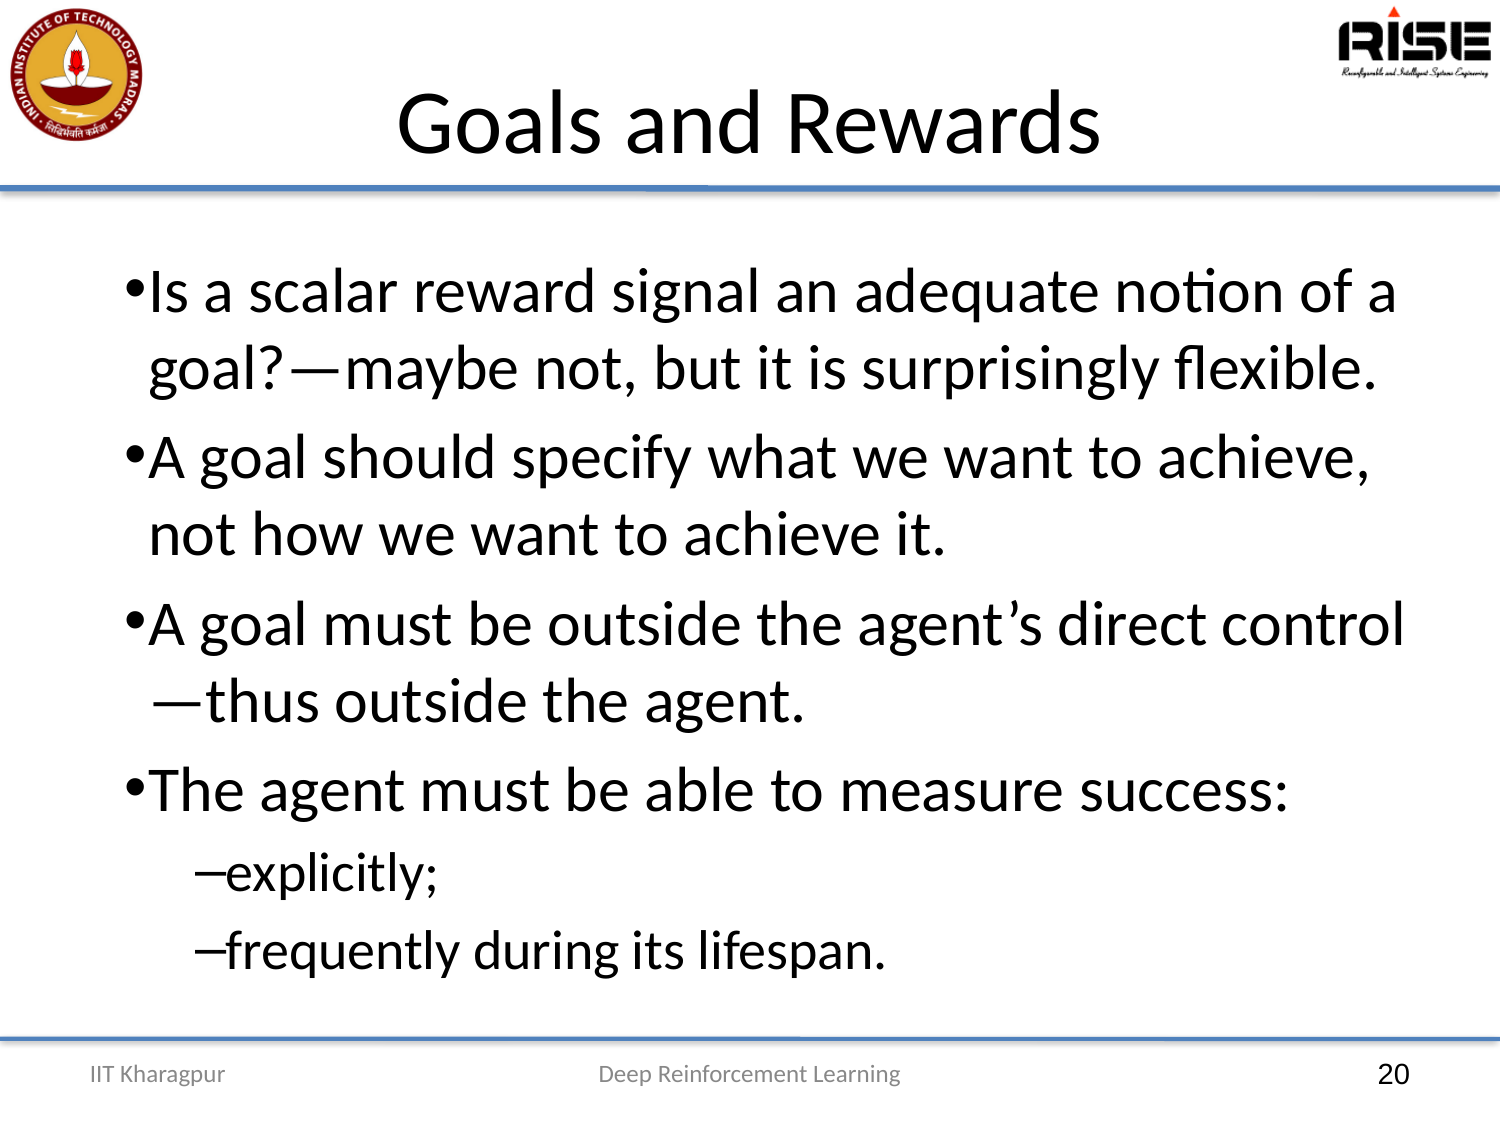

# Goals and Rewards
Is a scalar reward signal an adequate notion of a goal?—maybe not, but it is surprisingly flexible.
A goal should specify what we want to achieve, not how we want to achieve it.
A goal must be outside the agent’s direct control—thus outside the agent.
The agent must be able to measure success:
explicitly;
frequently during its lifespan.
IIT Kharagpur
Deep Reinforcement Learning
20